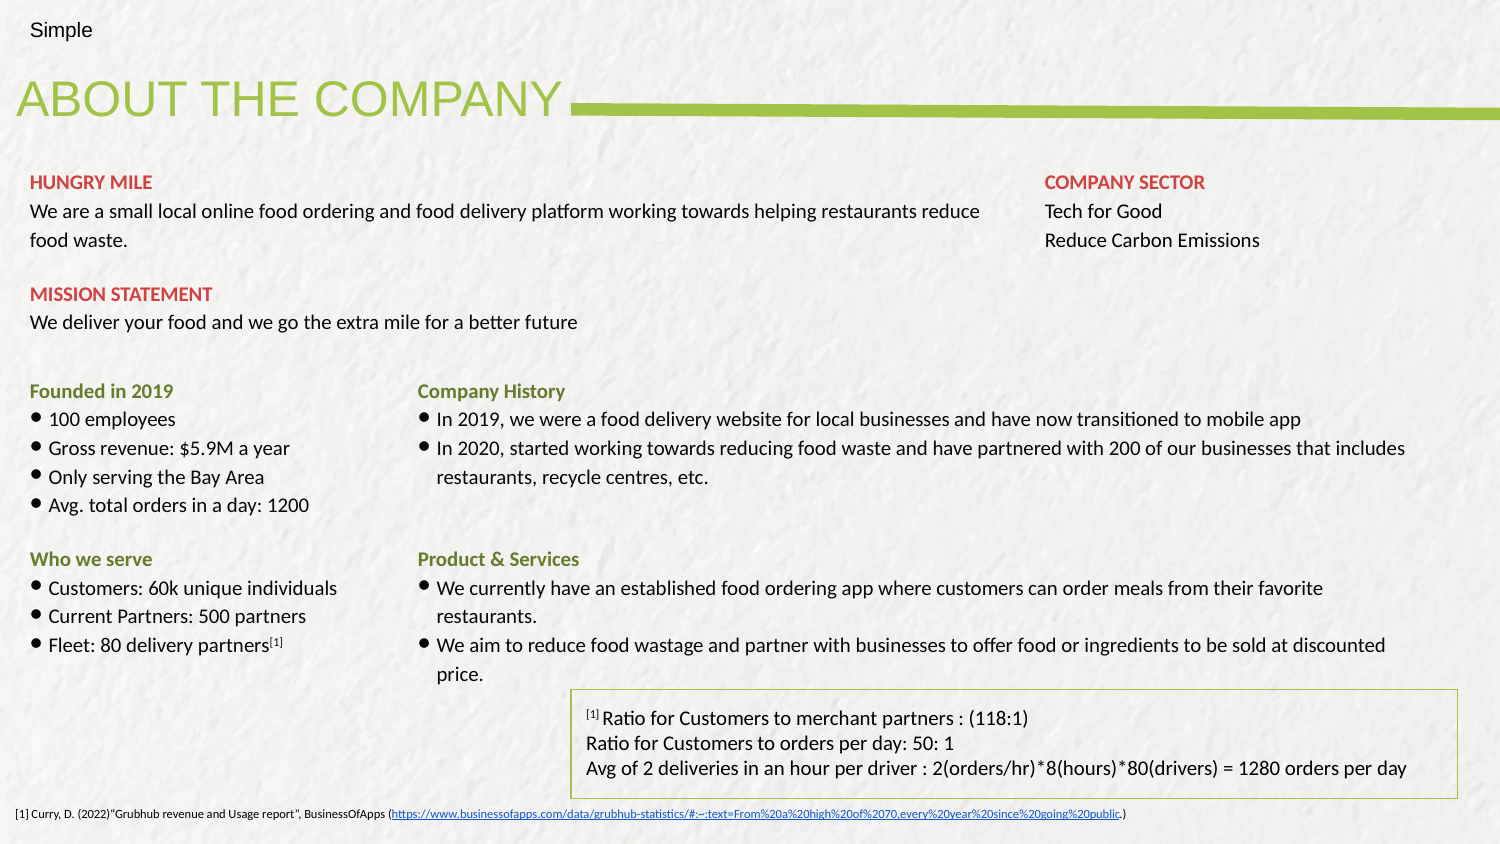

Simple
# ABOUT THE COMPANY
HUNGRY MILE
We are a small local online food ordering and food delivery platform working towards helping restaurants reduce food waste.

MISSION STATEMENT
We deliver your food and we go the extra mile for a better future
COMPANY SECTOR
Tech for Good
Reduce Carbon Emissions
Founded in 2019
100 employees
Gross revenue: $5.9M a year
Only serving the Bay Area
Avg. total orders in a day: 1200

Who we serve
Customers: 60k unique individuals
Current Partners: 500 partners
Fleet: 80 delivery partners[1]

Company History
In 2019, we were a food delivery website for local businesses and have now transitioned to mobile app
In 2020, started working towards reducing food waste and have partnered with 200 of our businesses that includes restaurants, recycle centres, etc.

Product & Services
We currently have an established food ordering app where customers can order meals from their favorite restaurants.
We aim to reduce food wastage and partner with businesses to offer food or ingredients to be sold at discounted price.

[1] Ratio for Customers to merchant partners : (118:1)
Ratio for Customers to orders per day: 50: 1
Avg of 2 deliveries in an hour per driver : 2(orders/hr)*8(hours)*80(drivers) = 1280 orders per day
[1] Curry, D. (2022)“Grubhub revenue and Usage report”, BusinessOfApps (https://www.businessofapps.com/data/grubhub-statistics/#:~:text=From%20a%20high%20of%2070,every%20year%20since%20going%20public.)